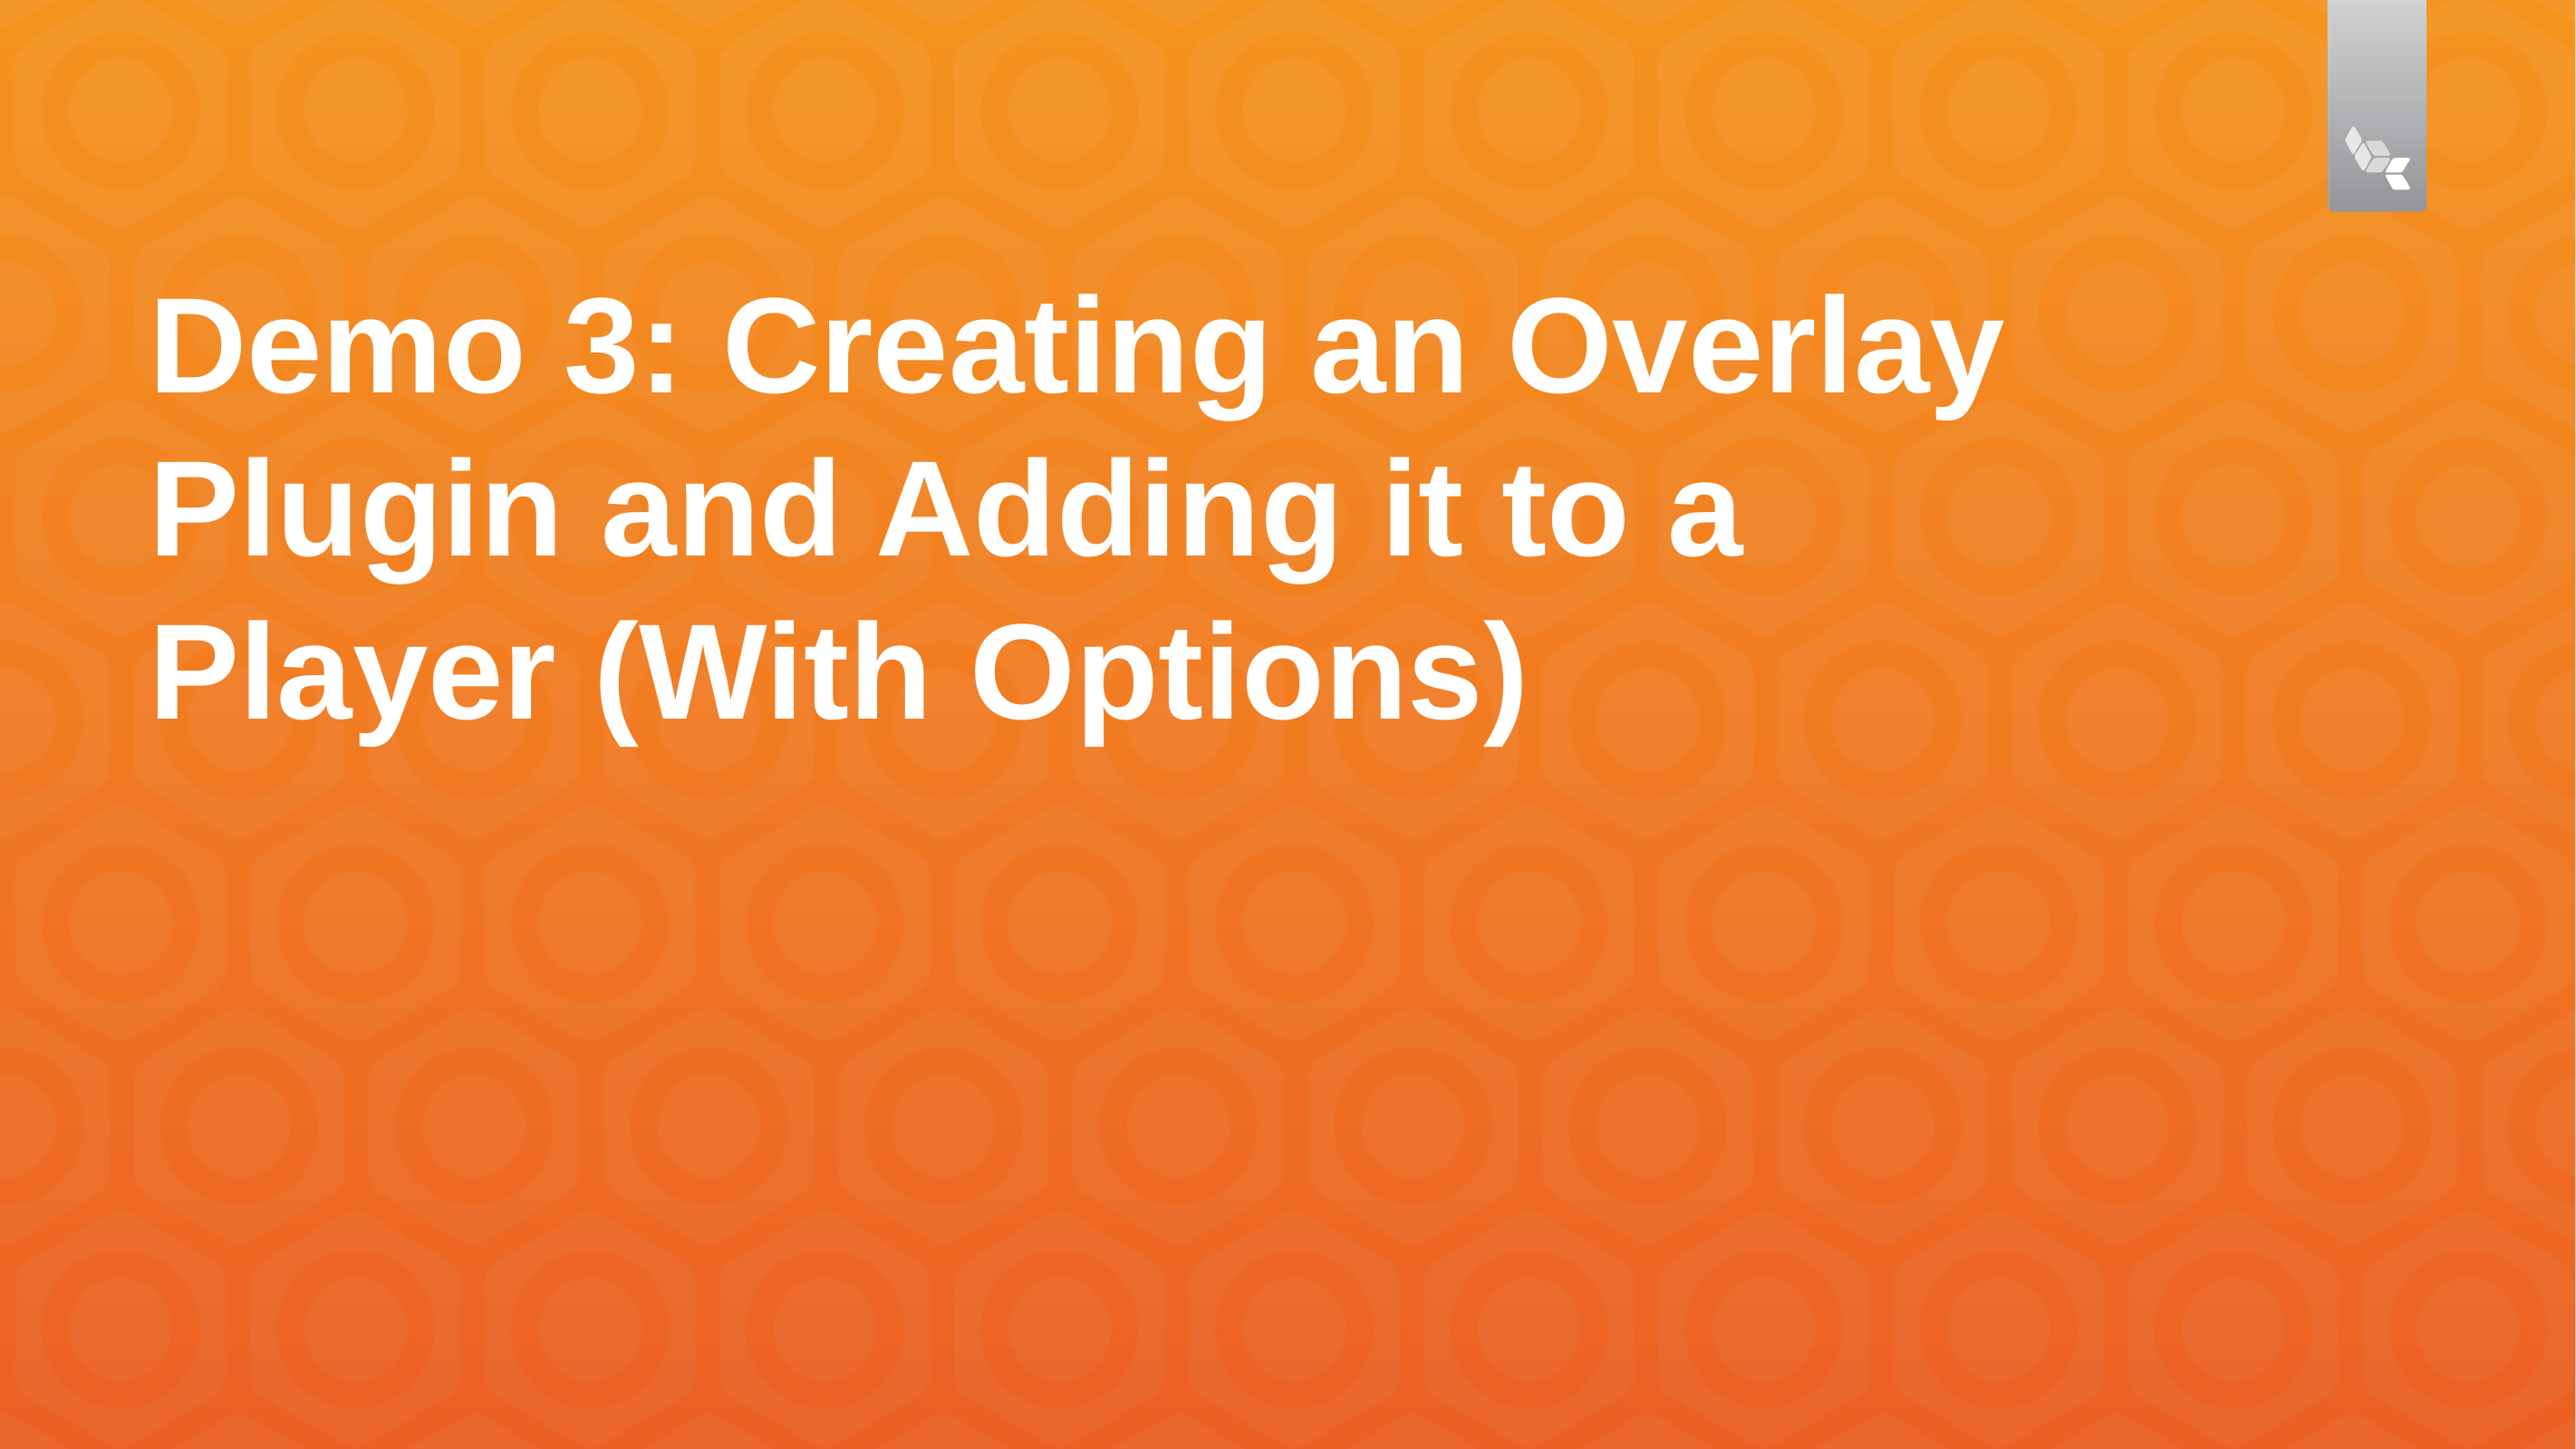

# Demo 3: Creating an Overlay Plugin and Adding it to a Player (With Options)